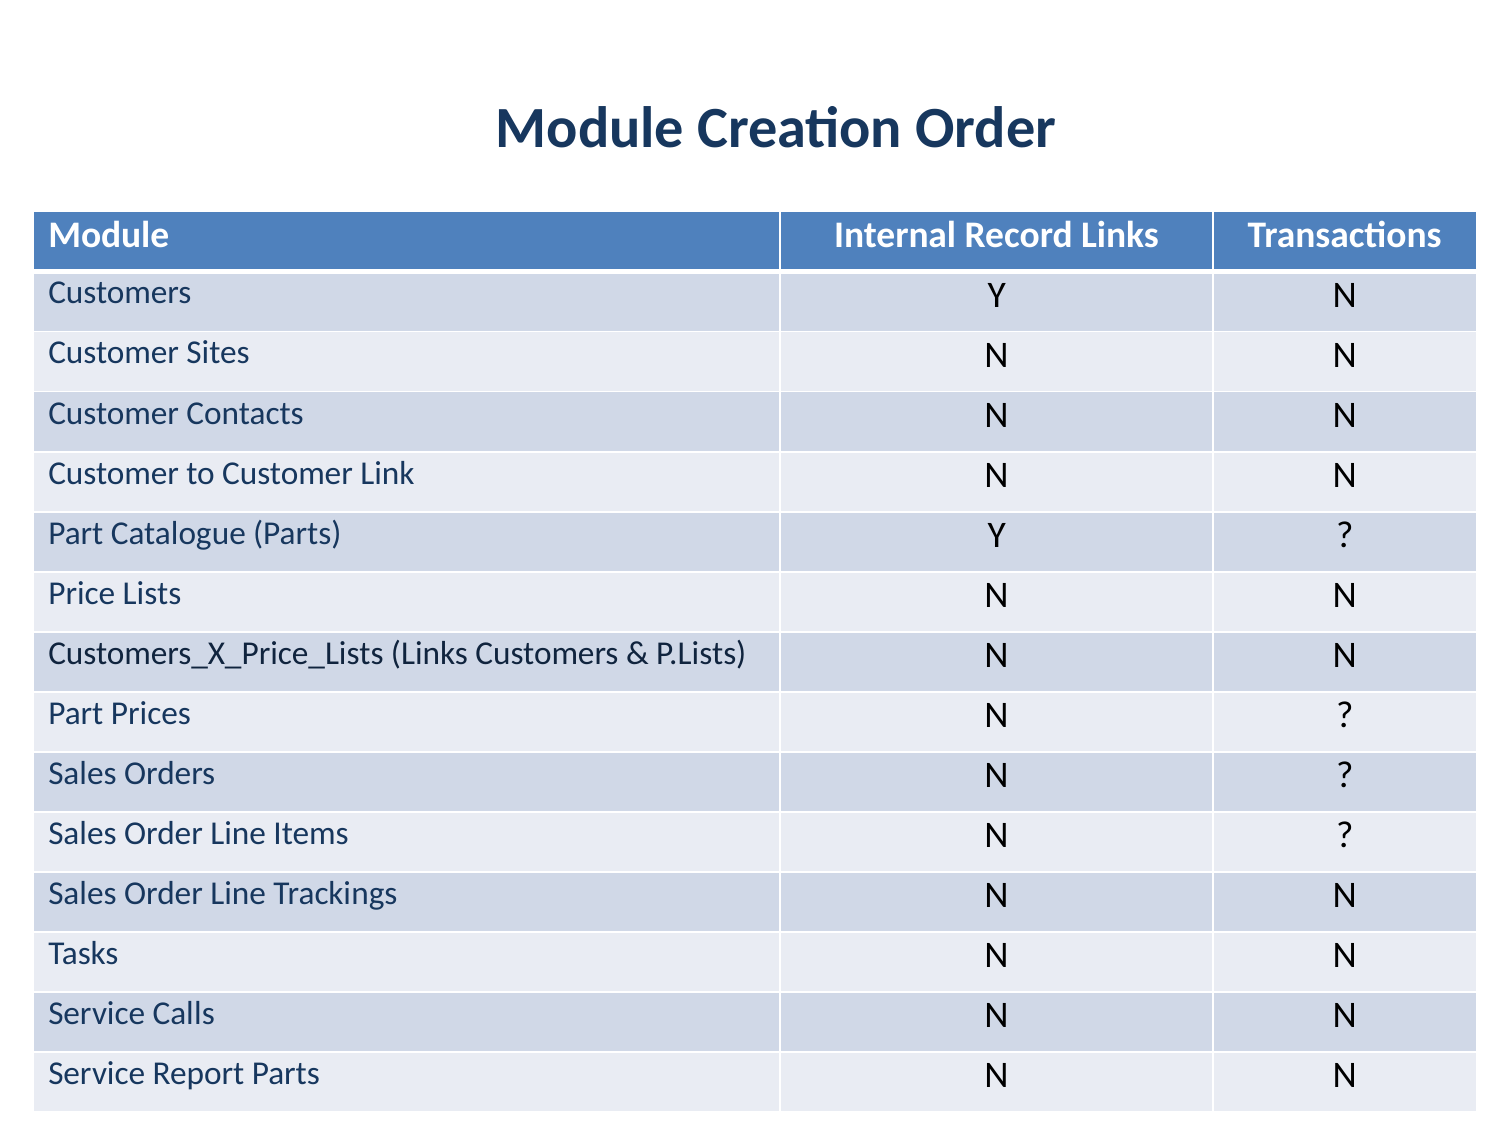

Module Creation Order
| Module | Internal Record Links | Transactions |
| --- | --- | --- |
| Customers | Y | N |
| Customer Sites | N | N |
| Customer Contacts | N | N |
| Customer to Customer Link | N | N |
| Part Catalogue (Parts) | Y | ? |
| Price Lists | N | N |
| Customers\_X\_Price\_Lists (Links Customers & P.Lists) | N | N |
| Part Prices | N | ? |
| Sales Orders | N | ? |
| Sales Order Line Items | N | ? |
| Sales Order Line Trackings | N | N |
| Tasks | N | N |
| Service Calls | N | N |
| Service Report Parts | N | N |